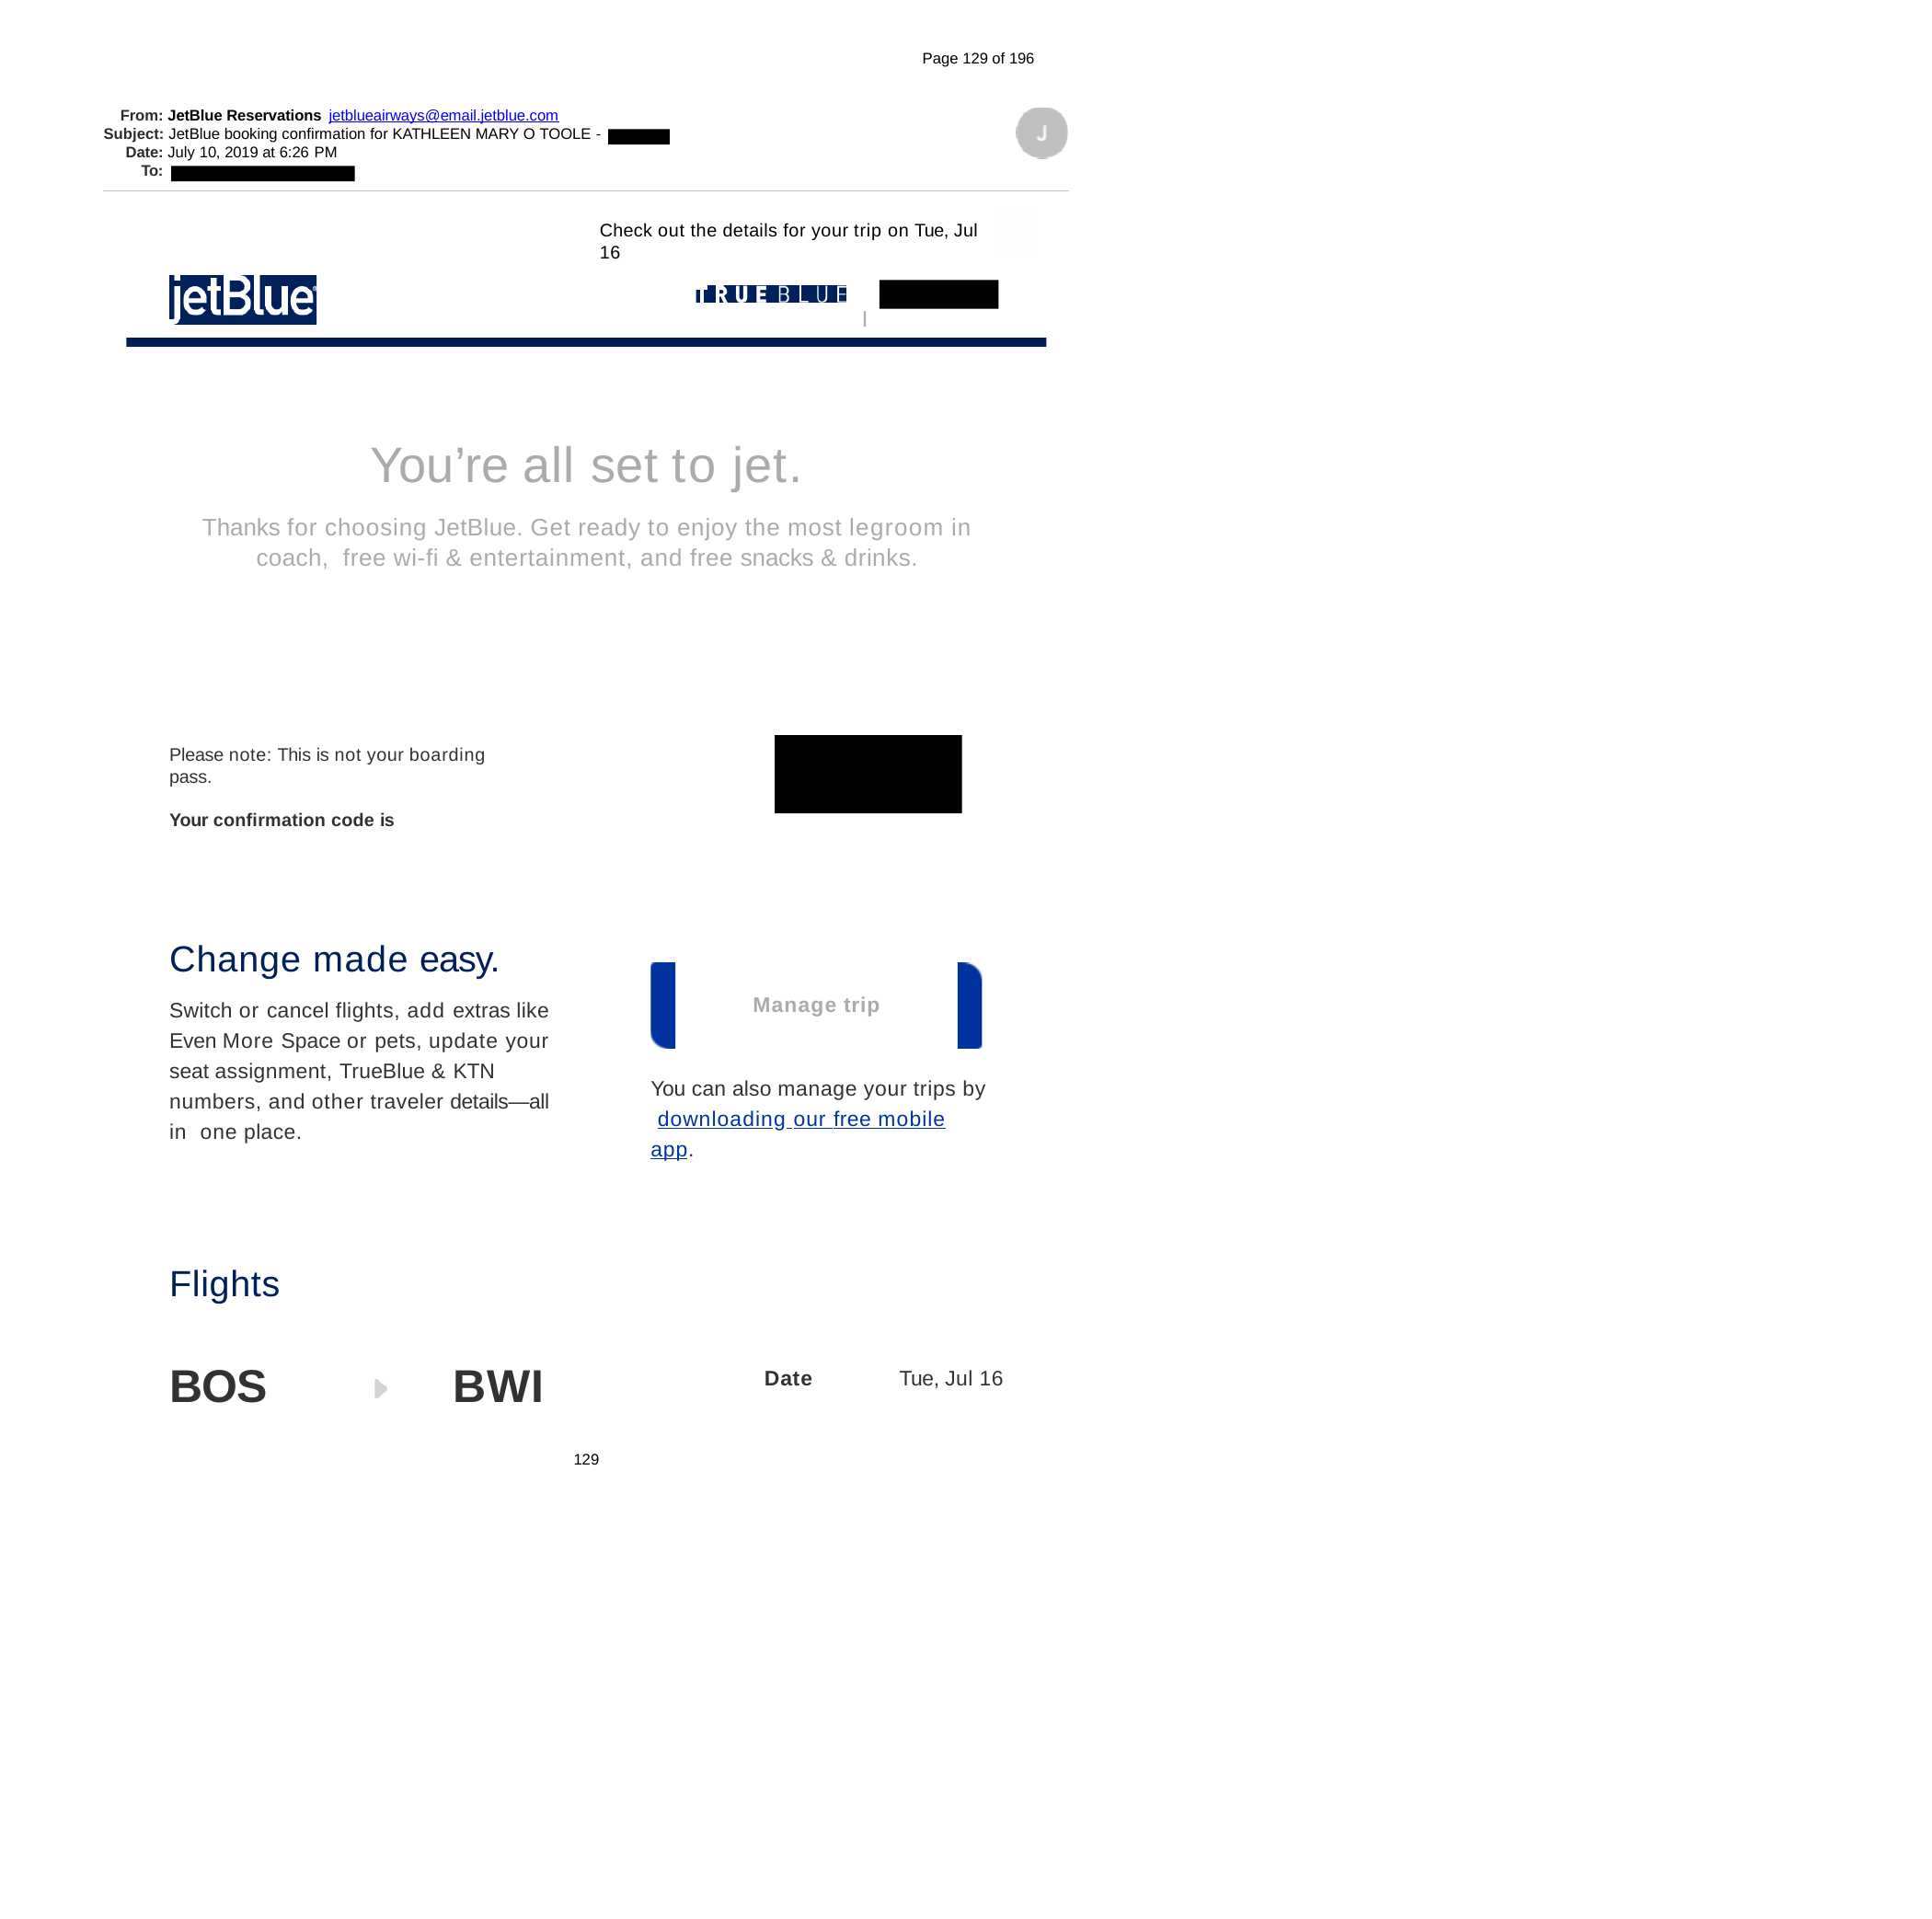

Page 129 of 196
From: JetBlue Reservations jetblueairways@email.jetblue.com
Subject: JetBlue booking confirmation for KATHLEEN MARY O TOOLE -
Date: July 10, 2019 at 6:26 PM
To:

Check out the details for your trip on Tue, Jul 16

|

You’re all set to jet.
Thanks for choosing JetBlue. Get ready to enjoy the most legroom in coach,  free wi-fi & entertainment, and free snacks & drinks.

Please note: This is not your boarding pass.
Your confirmation code is
Change made easy.
Switch or cancel flights, add extras like  Even More Space or pets, update your  seat assignment, TrueBlue & KTN  numbers, and other traveler details—all in  one place.

Manage trip
You can also manage your trips by  downloading our free mobile app.
Flights
BOS
BWI
Date
Tue, Jul 16

129